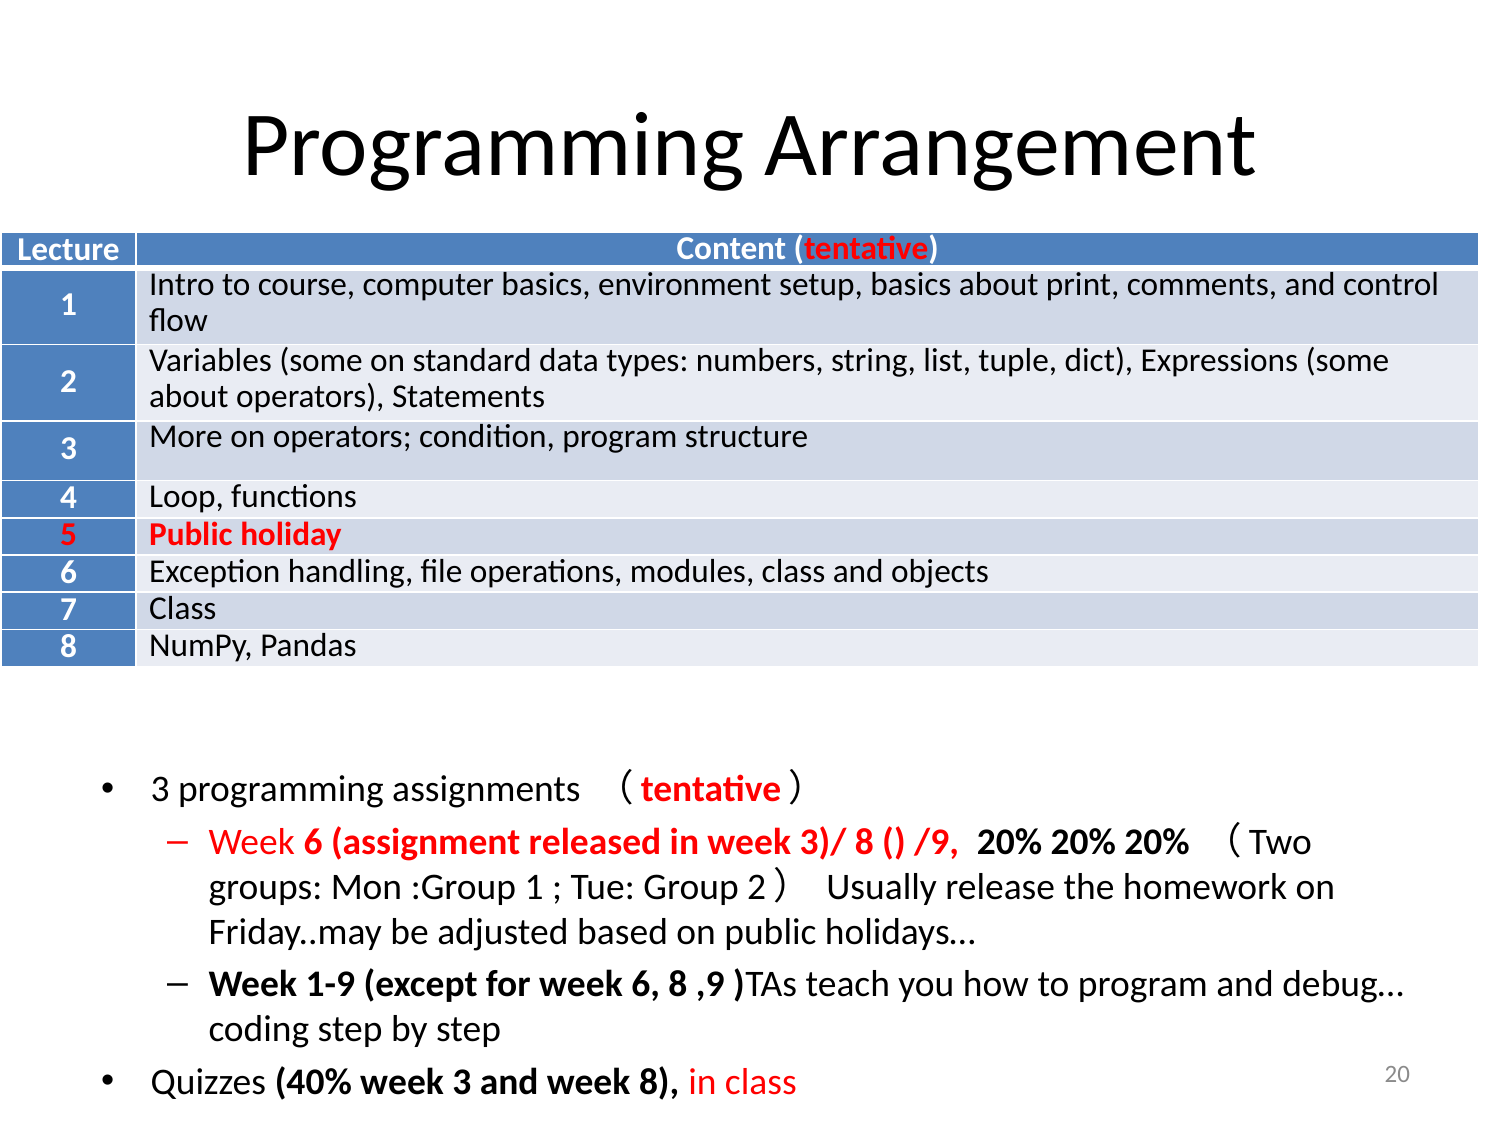

# Programming Arrangement
| Lecture | Content (tentative) |
| --- | --- |
| 1 | Intro to course, computer basics, environment setup, basics about print, comments, and control flow |
| 2 | Variables (some on standard data types: numbers, string, list, tuple, dict), Expressions (some about operators), Statements |
| 3 | More on operators; condition, program structure |
| 4 | Loop, functions |
| 5 | Public holiday |
| 6 | Exception handling, file operations, modules, class and objects |
| 7 | Class |
| 8 | NumPy, Pandas |

3 programming assignments （tentative）
Week 6 (assignment released in week 3)/ 8 () /9,  20% 20% 20% （Two groups: Mon :Group 1 ; Tue: Group 2） Usually release the homework on Friday..may be adjusted based on public holidays…
Week 1-9 (except for week 6, 8 ,9 )TAs teach you how to program and debug… coding step by step
Quizzes (40% week 3 and week 8), in class

20